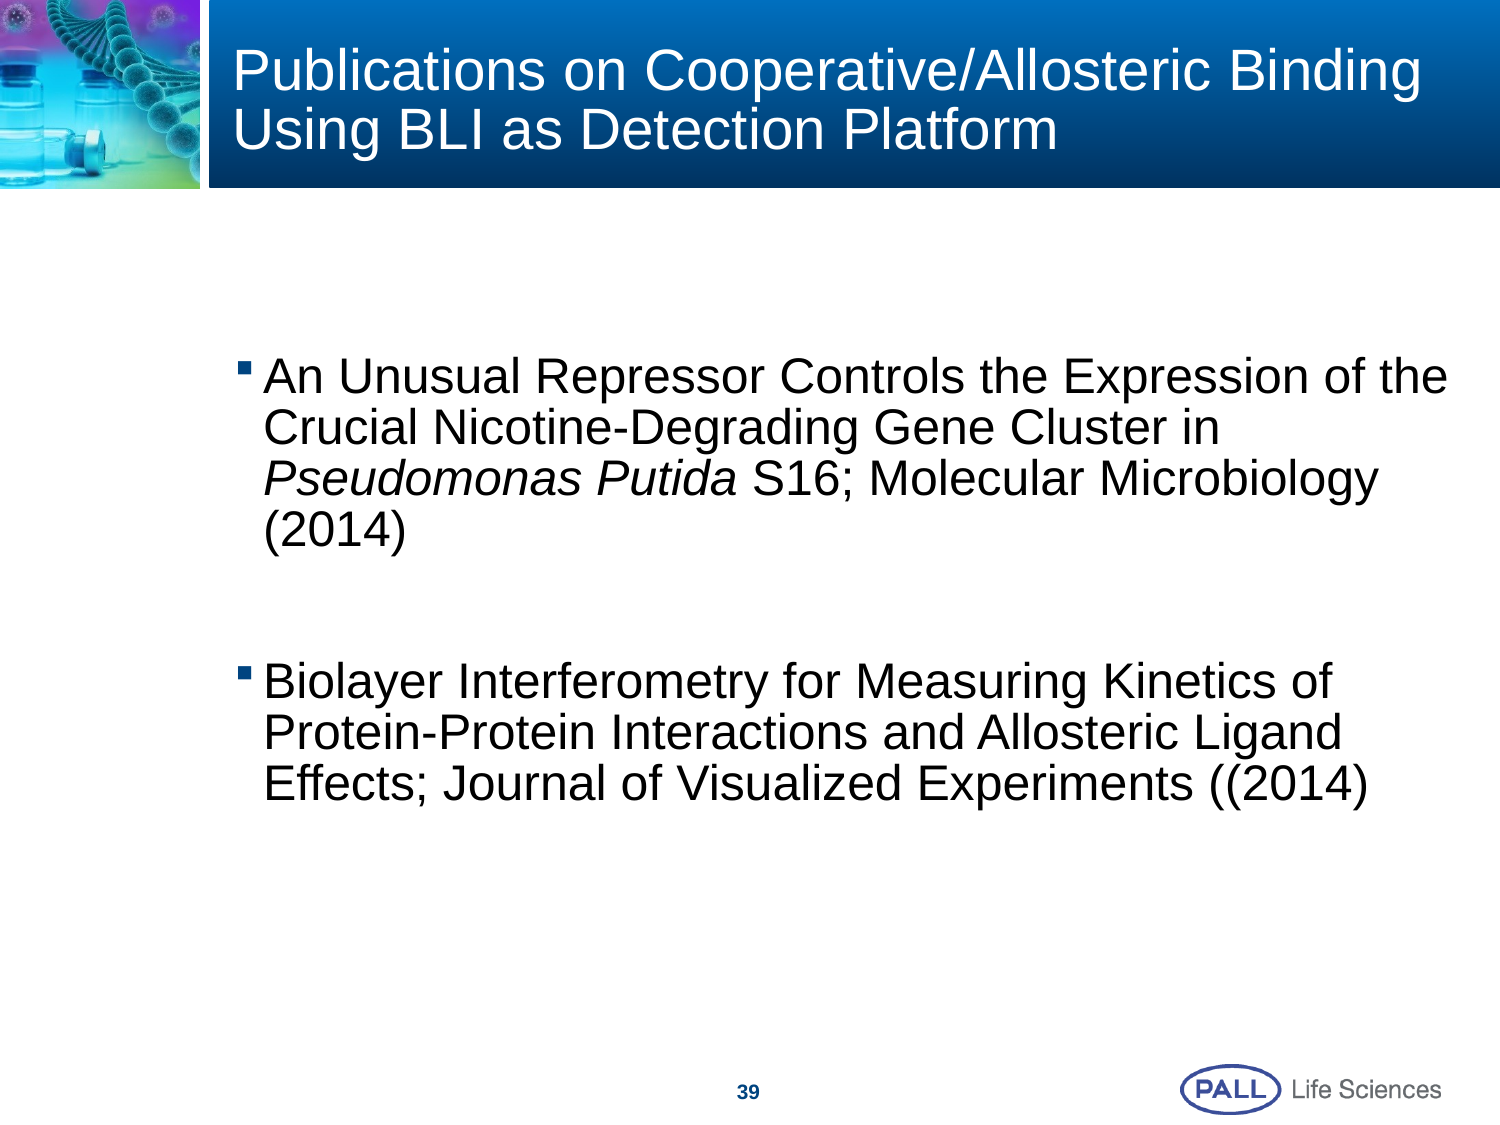

# Publications on Cooperative/Allosteric Binding Using BLI as Detection Platform
An Unusual Repressor Controls the Expression of the Crucial Nicotine-Degrading Gene Cluster in Pseudomonas Putida S16; Molecular Microbiology (2014)

Biolayer Interferometry for Measuring Kinetics of Protein-Protein Interactions and Allosteric Ligand Effects; Journal of Visualized Experiments ((2014)